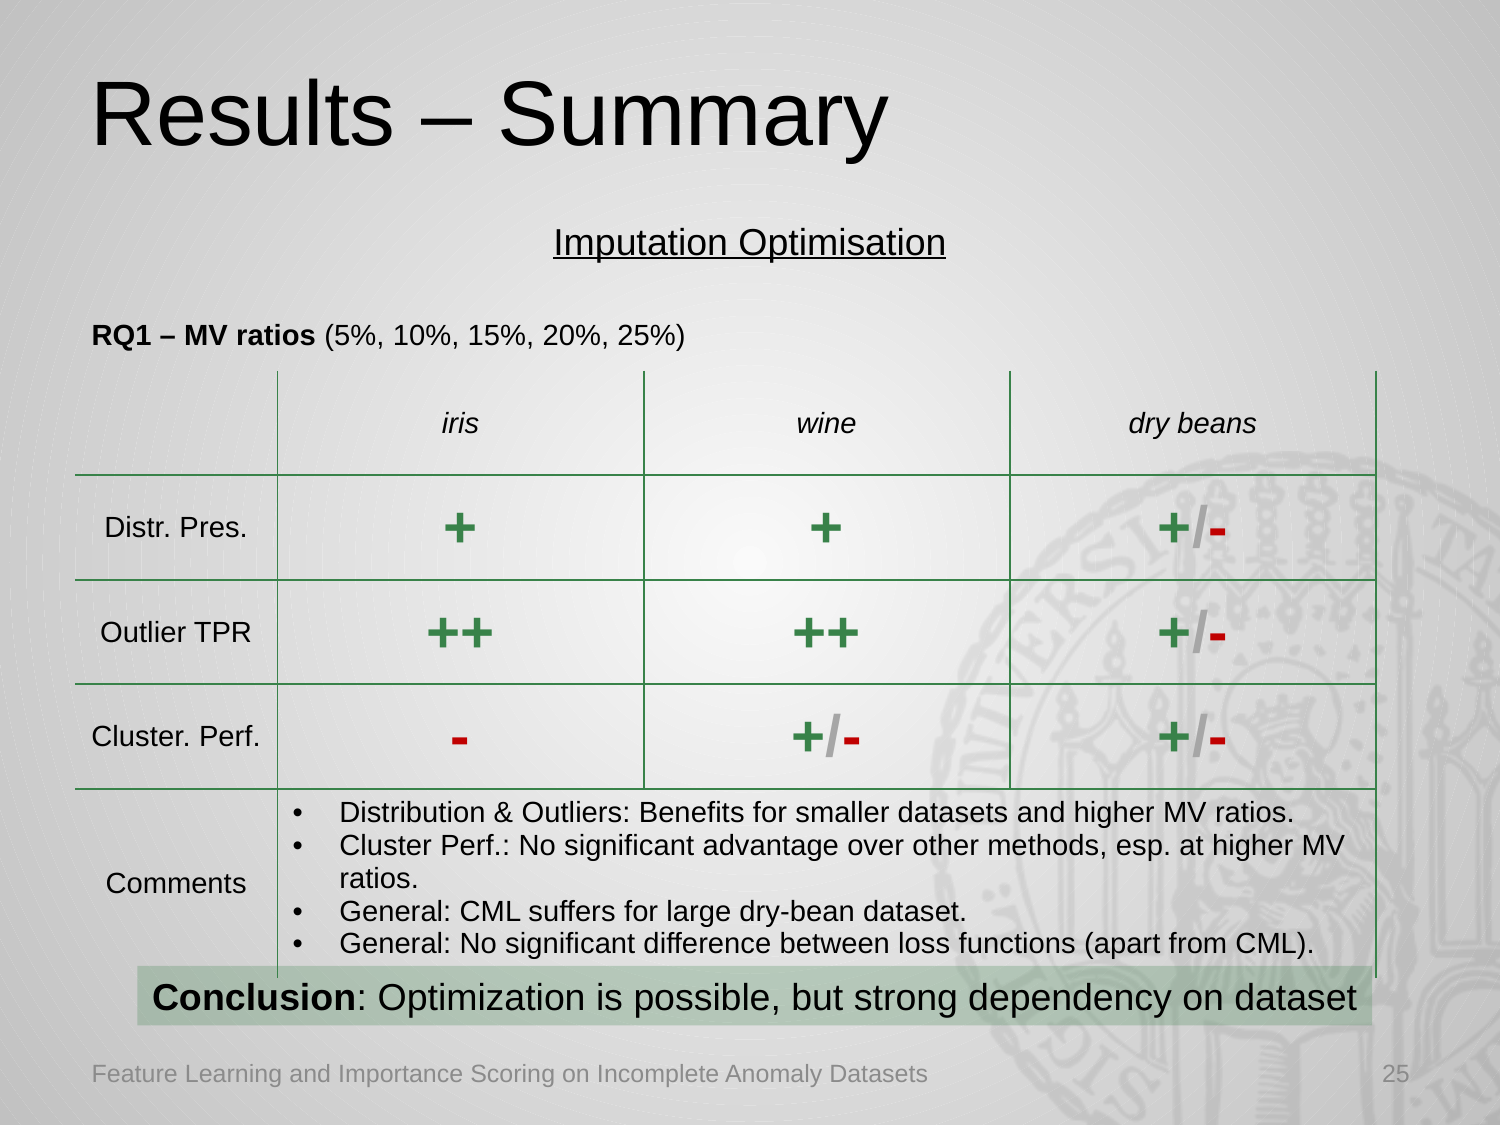

# Results – Summary
Imputation Optimisation
RQ1 – MV ratios (5%, 10%, 15%, 20%, 25%)
|  | iris | wine | dry beans |
| --- | --- | --- | --- |
| Distr. Pres. | + | + | +/- |
| Outlier TPR | ++ | ++ | +/- |
| Cluster. Perf. | - | +/- | +/- |
| Comments | Distribution & Outliers: Benefits for smaller datasets and higher MV ratios. Cluster Perf.: No significant advantage over other methods, esp. at higher MV ratios. General: CML suffers for large dry-bean dataset. General: No significant difference between loss functions (apart from CML). |  |  |
Conclusion: Optimization is possible, but strong dependency on dataset
Feature Learning and Importance Scoring on Incomplete Anomaly Datasets
25